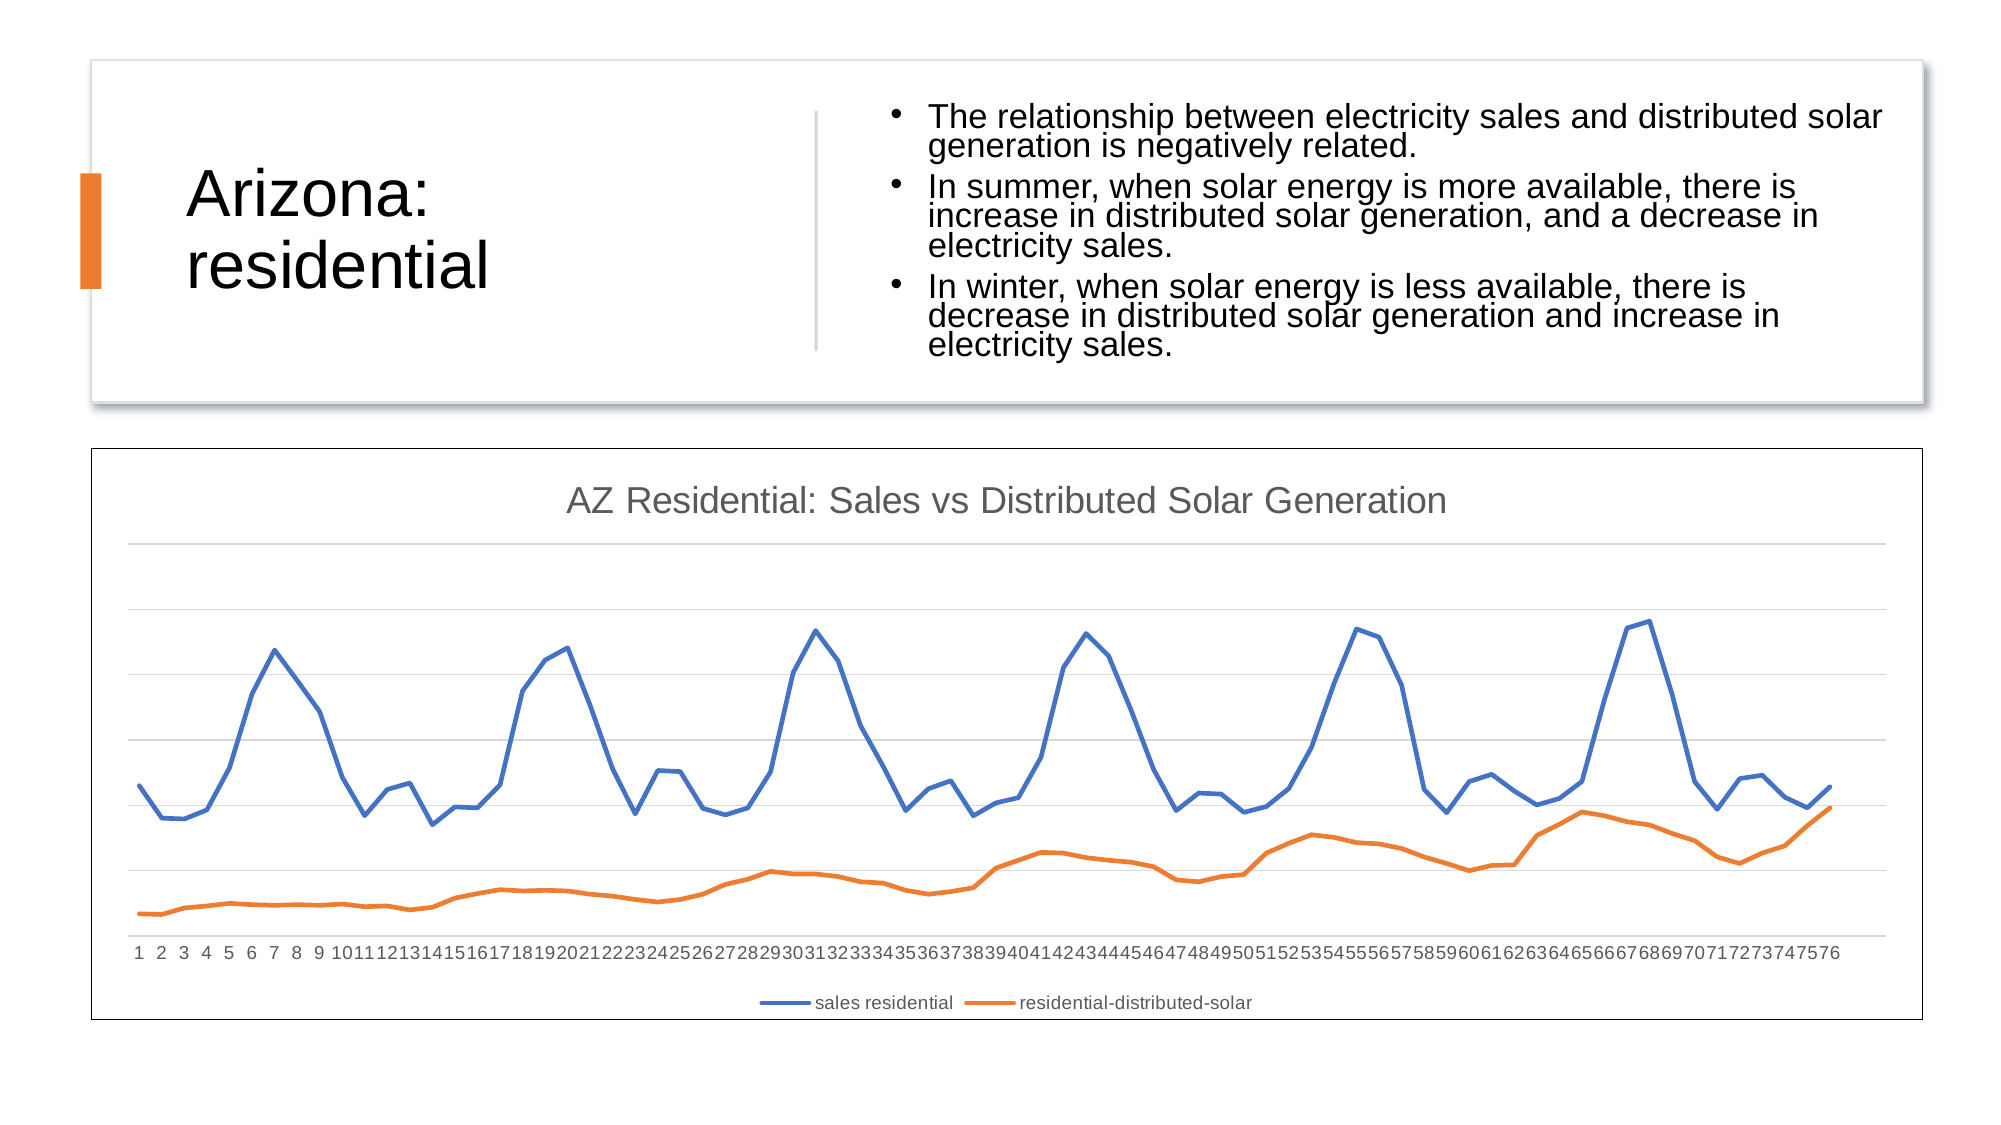

The relationship between electricity sales and distributed solar generation is negatively related.
In summer, when solar energy is more available, there is increase in distributed solar generation, and a decrease in electricity sales.
In winter, when solar energy is less available, there is decrease in distributed solar generation and increase in electricity sales.
# Arizona: residential

### Chart: AZ Residential: Sales vs Distributed Solar Generation

| Category | sales residential | residential-distributed-solar |
|---|---|---|